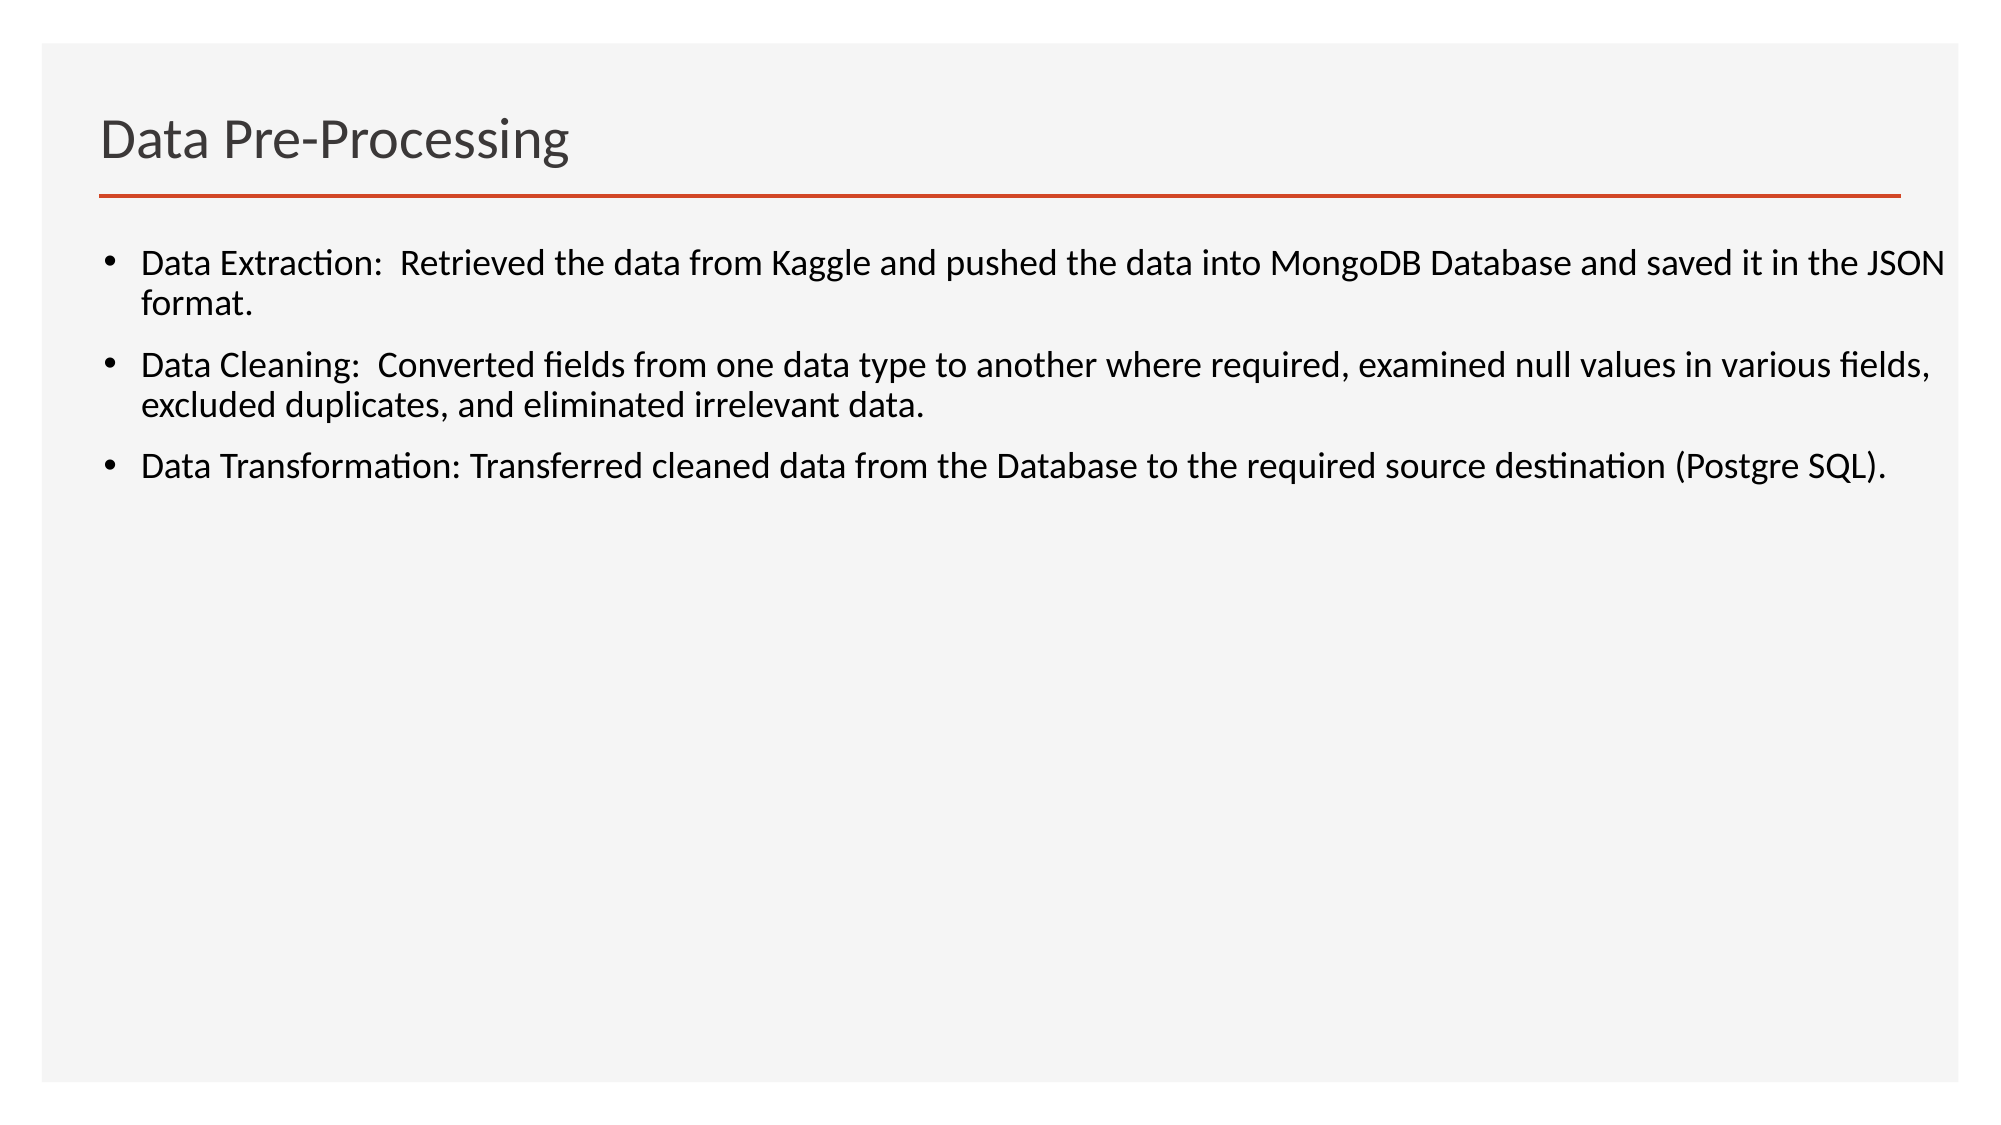

# Data Pre-Processing
Data Extraction:  Retrieved the data from Kaggle and pushed the data into MongoDB Database and saved it in the JSON format.
Data Cleaning:  Converted fields from one data type to another where required, examined null values in various fields, excluded duplicates, and eliminated irrelevant data.
Data Transformation: Transferred cleaned data from the Database to the required source destination (Postgre SQL).